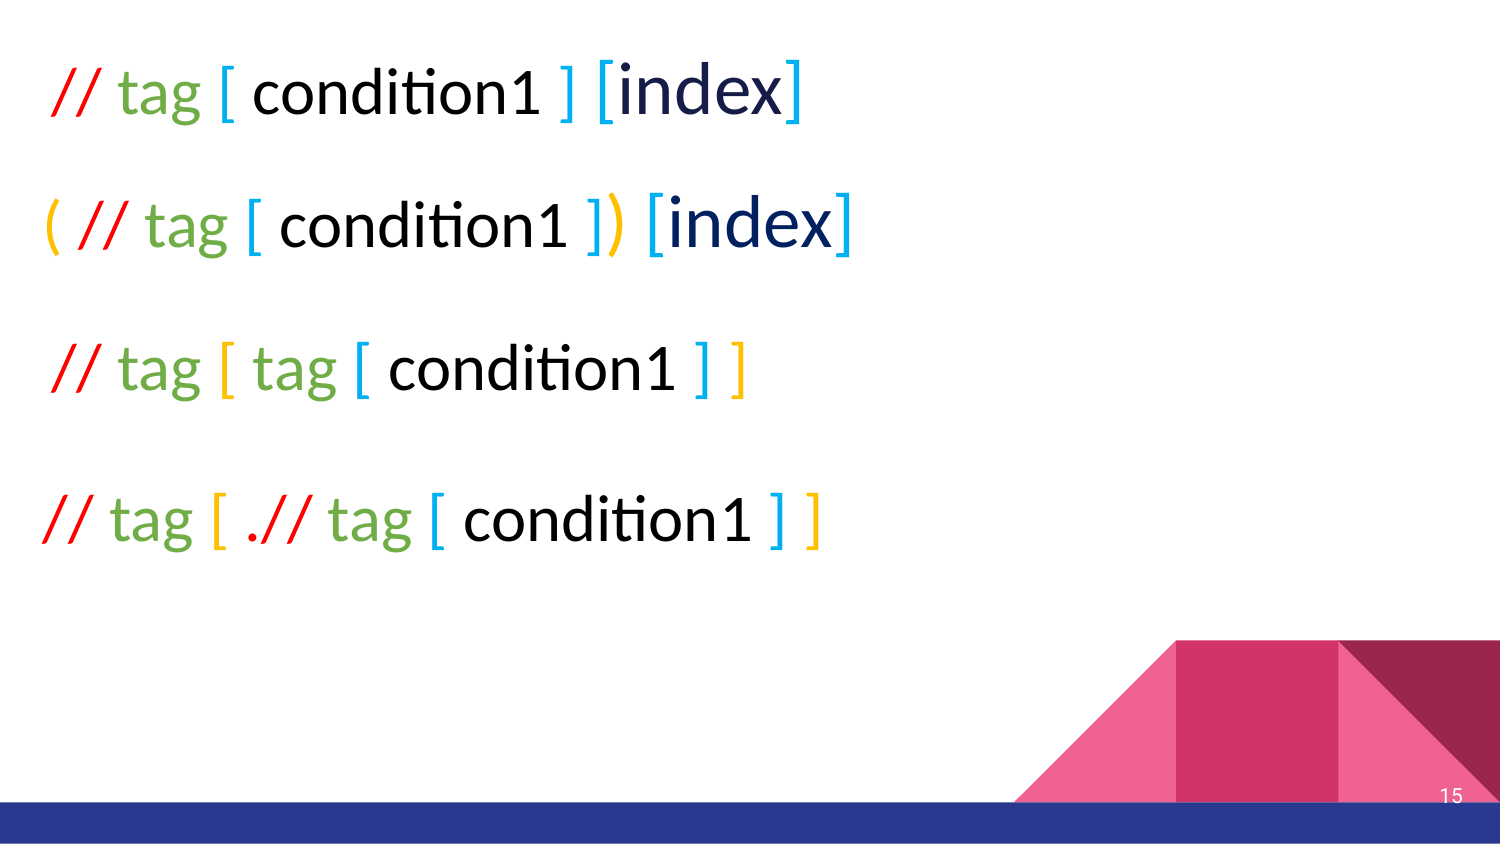

// tag [ condition1 ] [index]
( // tag [ condition1 ]) [index]
// tag [ tag [ condition1 ] ]
// tag [ .// tag [ condition1 ] ]

15